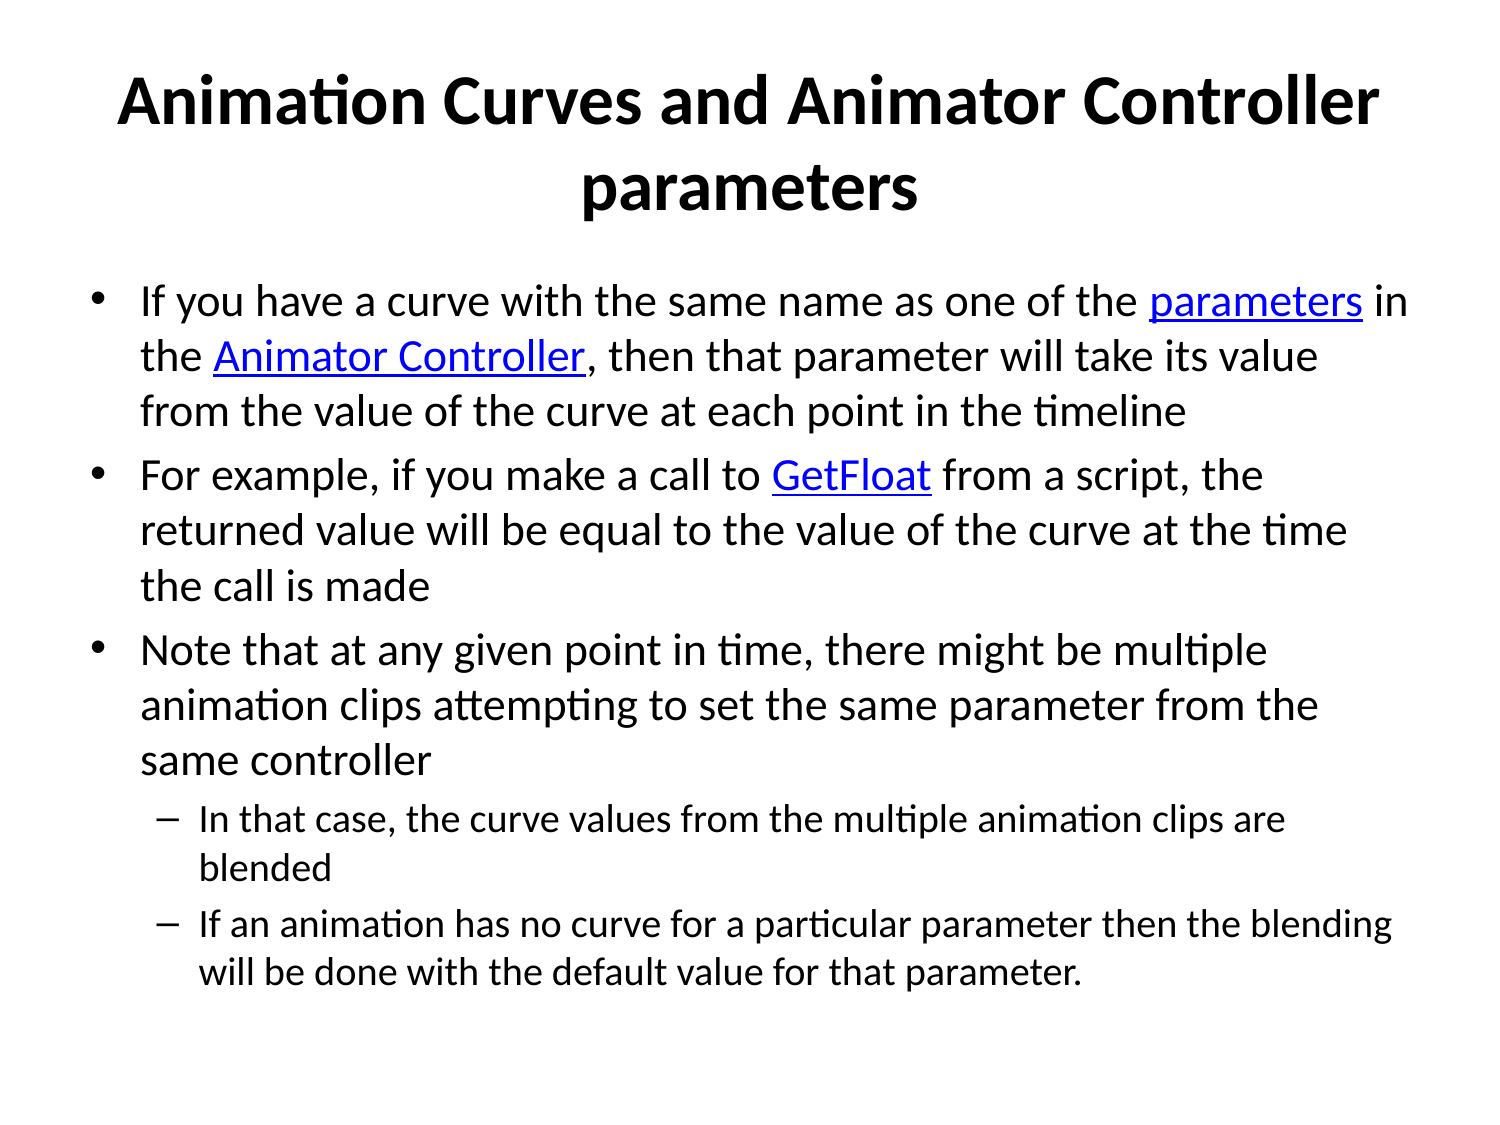

# Animation Curves and Animator Controller parameters
If you have a curve with the same name as one of the parameters in the Animator Controller, then that parameter will take its value from the value of the curve at each point in the timeline
For example, if you make a call to GetFloat from a script, the returned value will be equal to the value of the curve at the time the call is made
Note that at any given point in time, there might be multiple animation clips attempting to set the same parameter from the same controller
In that case, the curve values from the multiple animation clips are blended
If an animation has no curve for a particular parameter then the blending will be done with the default value for that parameter.